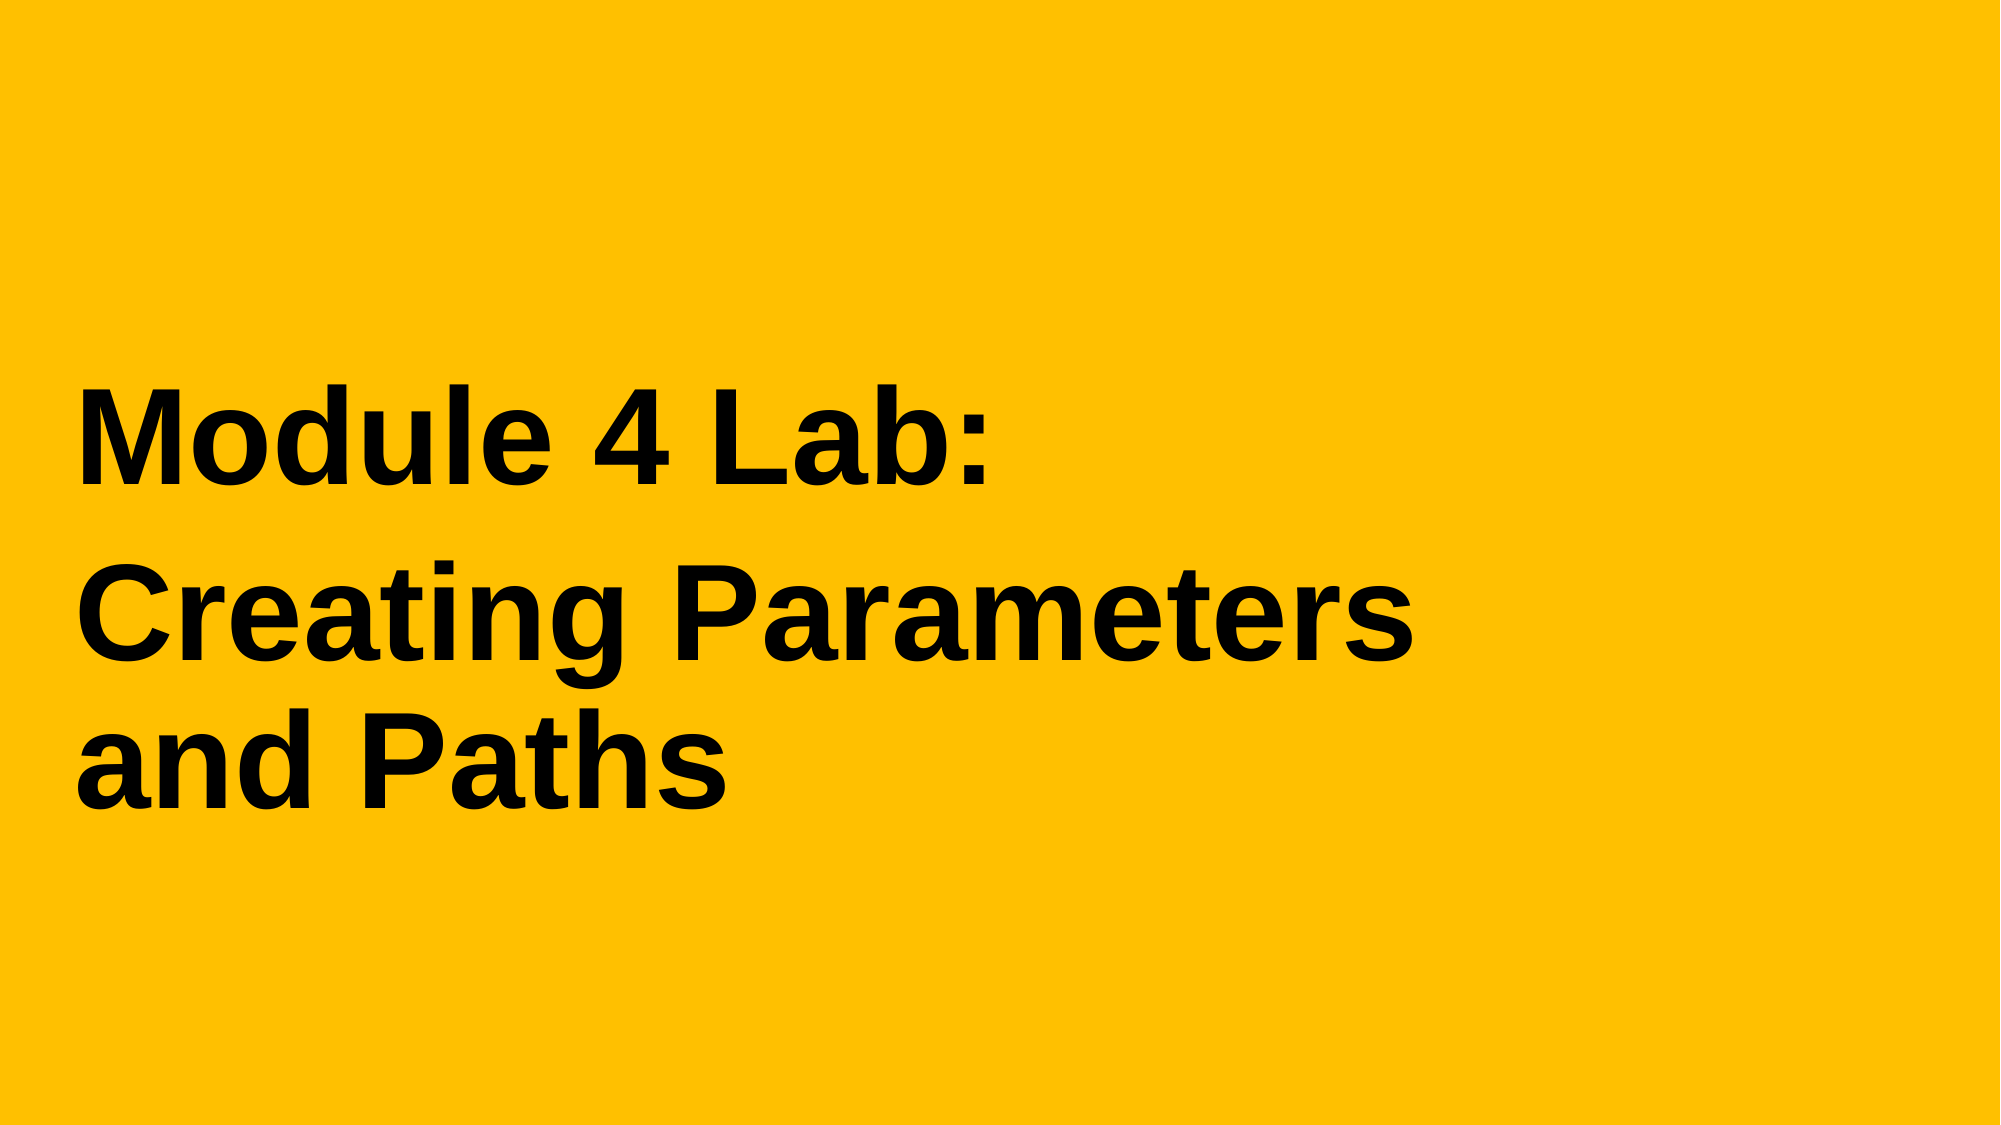

Module 4 Lab:
Creating Parameters and Paths